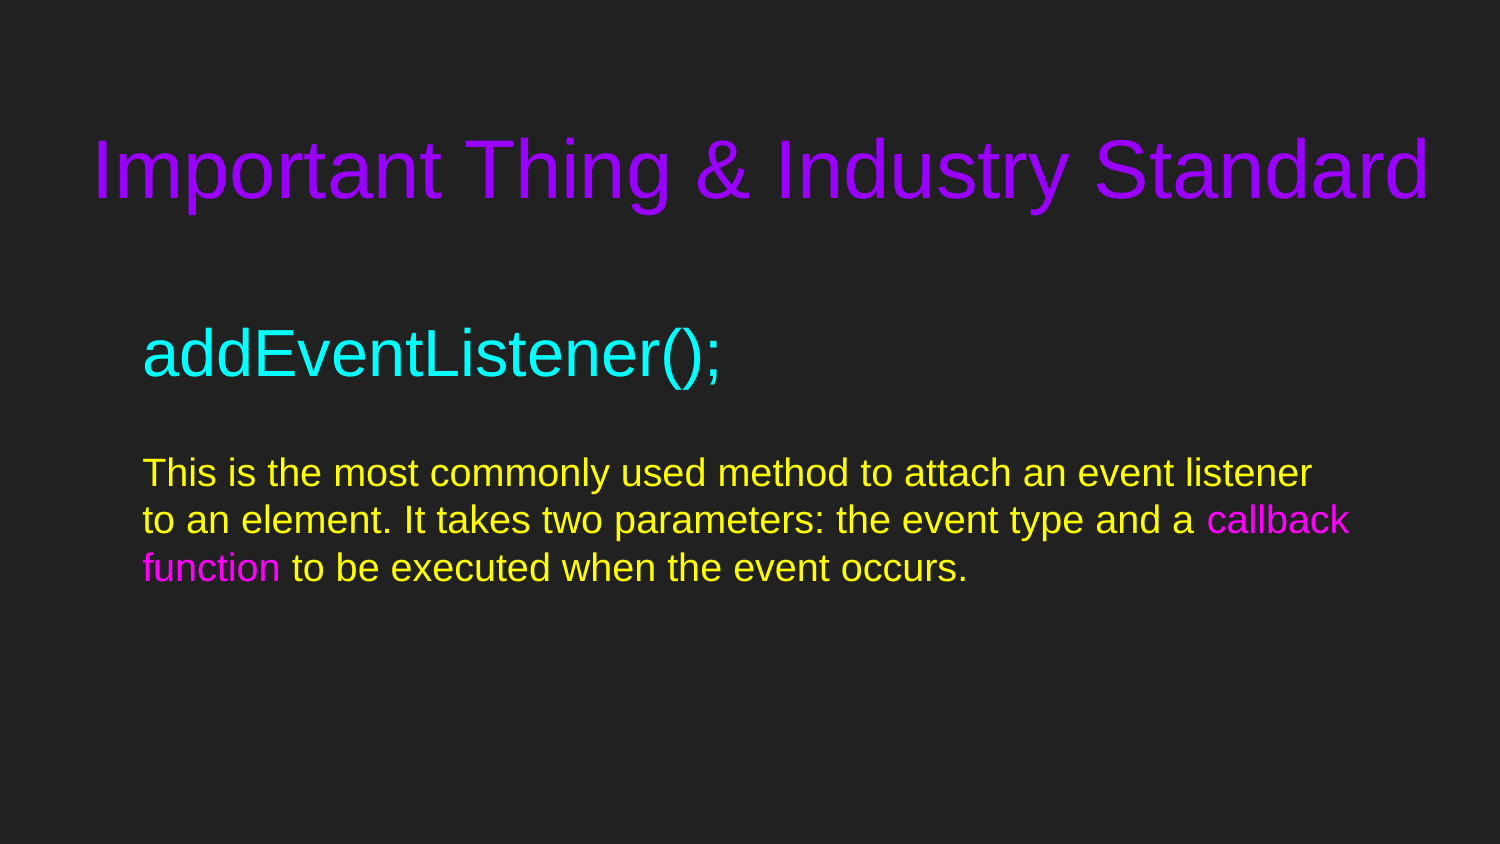

# Important Thing & Industry Standard
addEventListener();

This is the most commonly used method to attach an event listener to an element. It takes two parameters: the event type and a callback function to be executed when the event occurs.